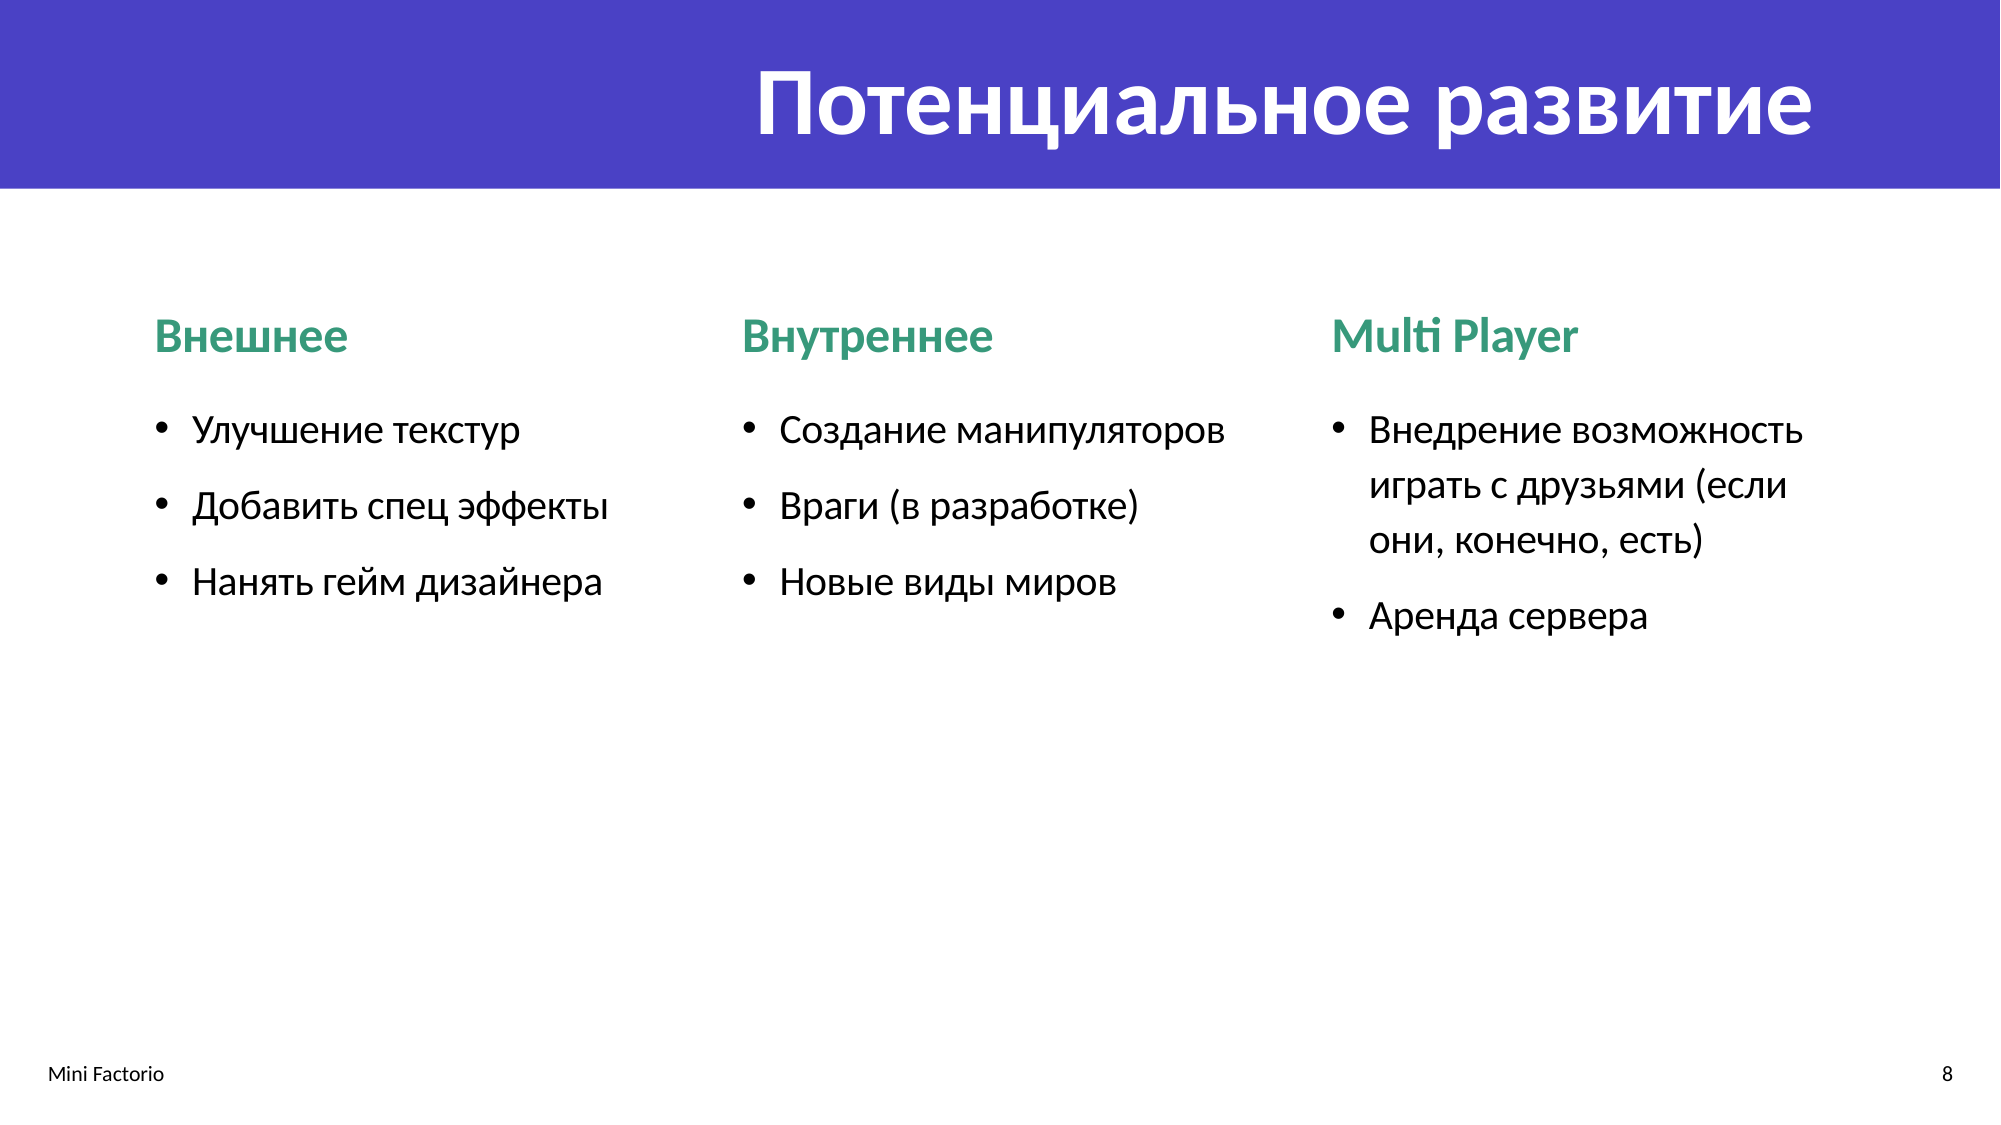

# Потенциальное развитие
Внешнее
Внутреннее
Multi Player
Улучшение текстур
Добавить спец эффекты
Нанять гейм дизайнера
Создание манипуляторов
Враги (в разработке)
Новые виды миров
Внедрение возможность играть с друзьями (если они, конечно, есть)
Аренда сервера
Mini Factorio
8